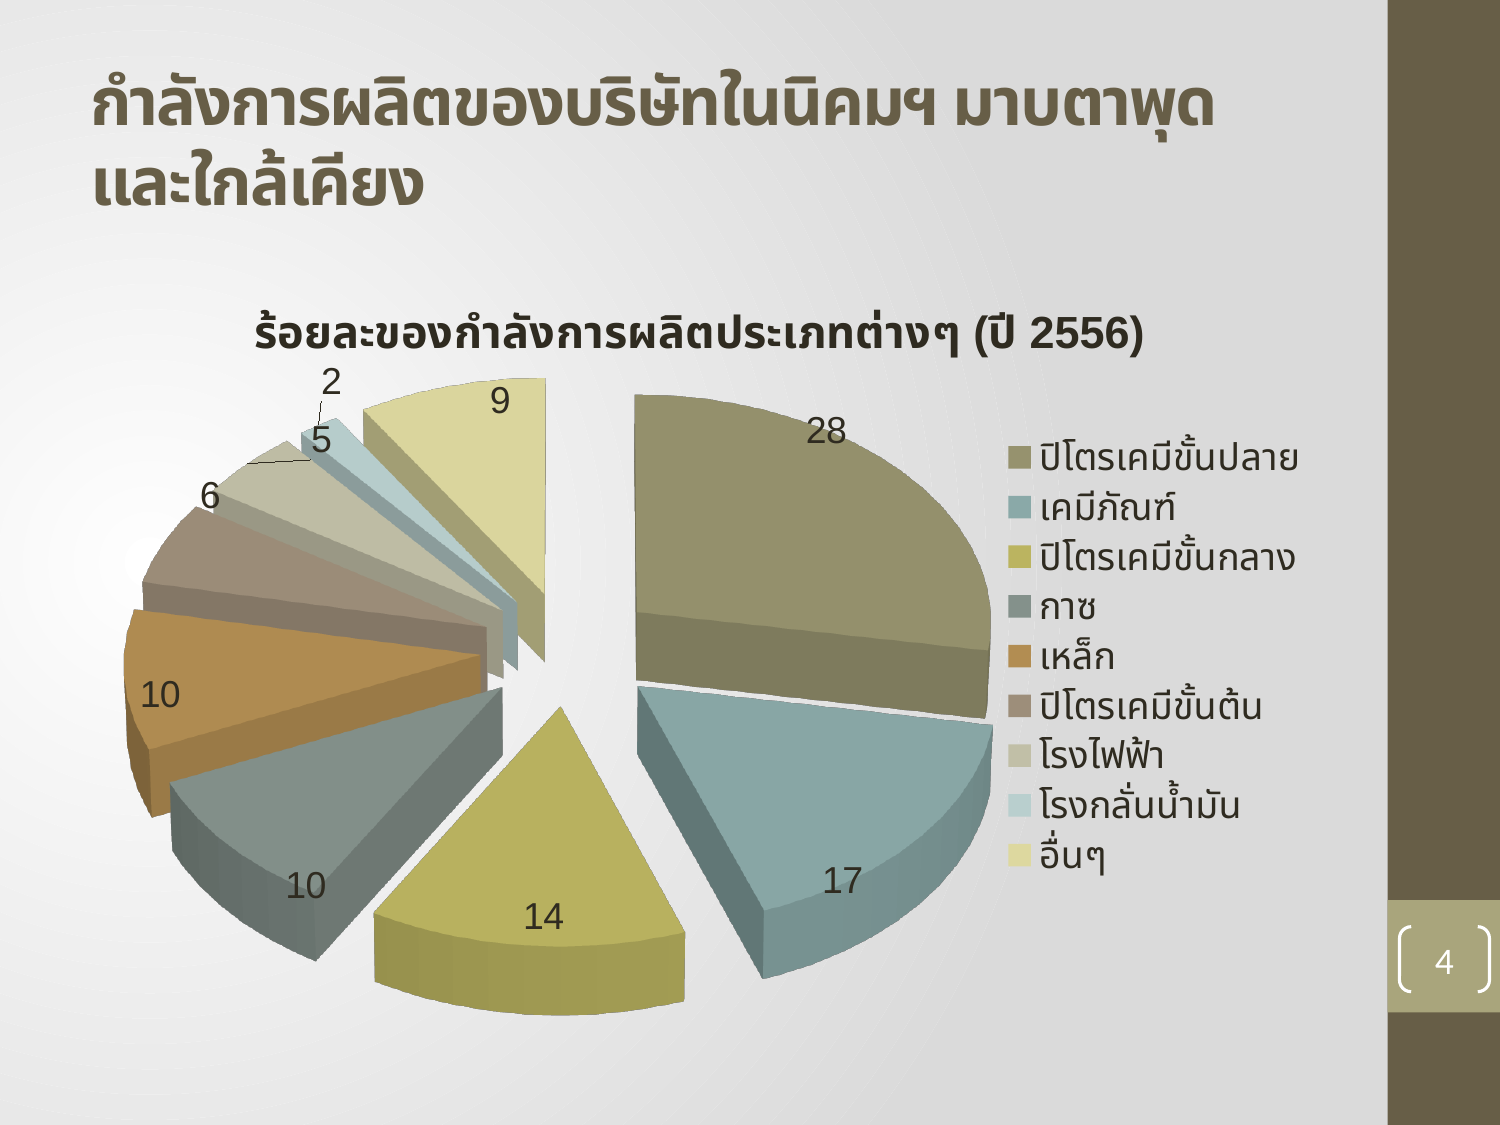

# กำลังการผลิตของบริษัทในนิคมฯ มาบตาพุดและใกล้เคียง

[unsupported chart]

4